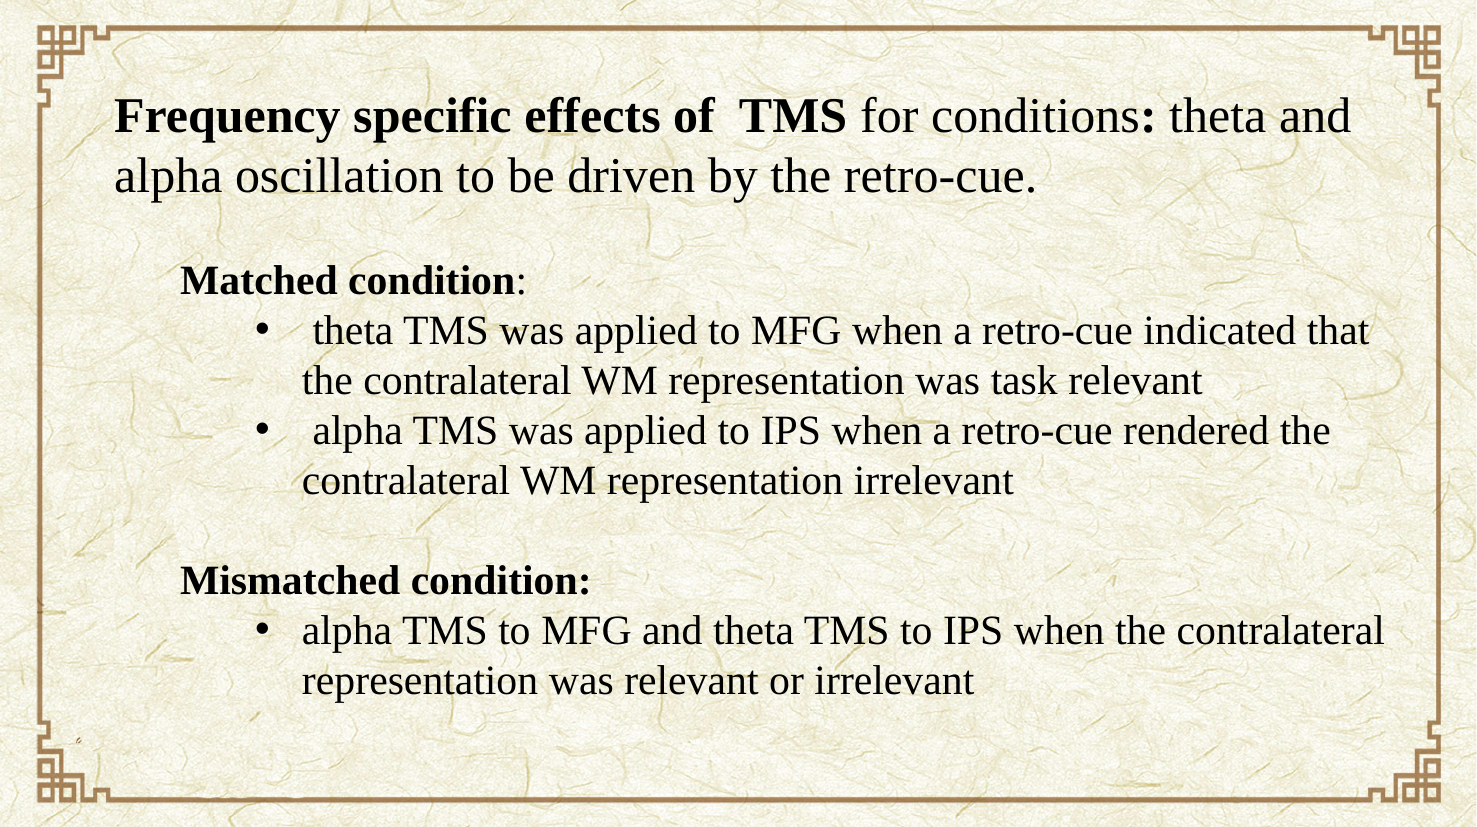

Frequency specific effects of  TMS for conditions: theta and alpha oscillation to be driven by the retro-cue.

Matched condition:
 theta TMS was applied to MFG when a retro-cue indicated that the contralateral WM representation was task relevant
 alpha TMS was applied to IPS when a retro-cue rendered the contralateral WM representation irrelevant

Mismatched condition:
alpha TMS to MFG and theta TMS to IPS when the contralateral representation was relevant or irrelevant